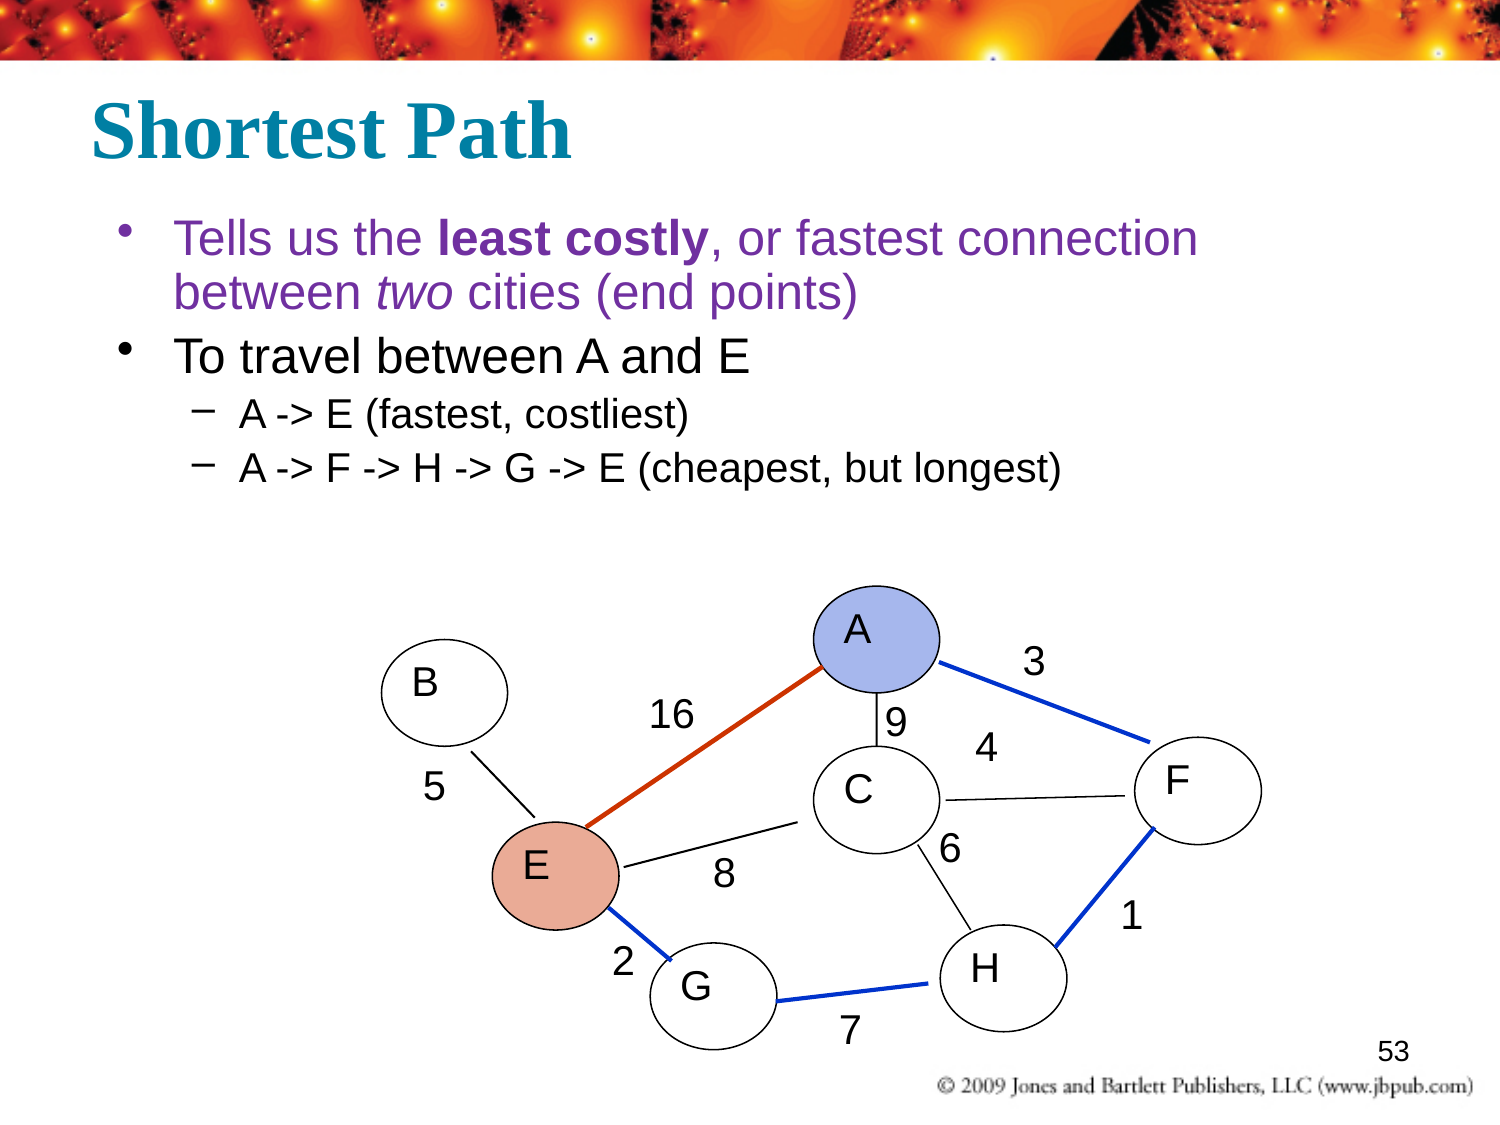

# Shortest Path
Tells us the least costly, or fastest connection between two cities (end points)
To travel between A and E
A -> E (fastest, costliest)
A -> F -> H -> G -> E (cheapest, but longest)
 A
3
 B

16
9

4
 F
 C
5

6
 E

8

1

 H
2
 G

7
53